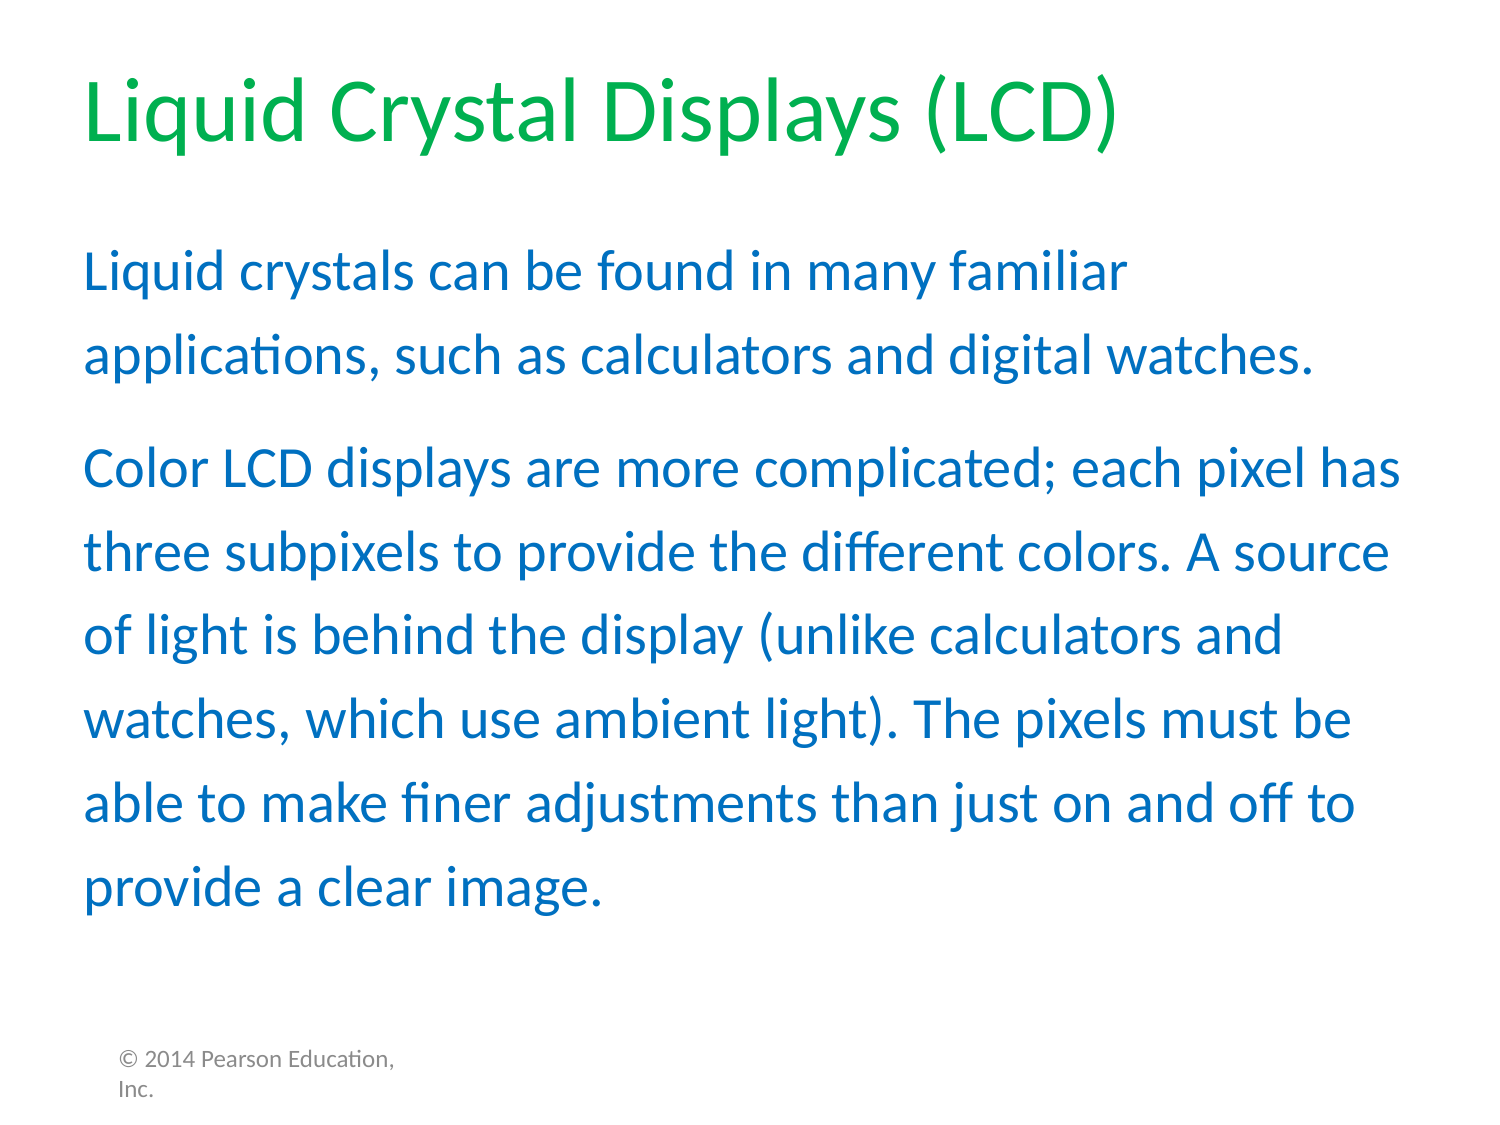

# Liquid Crystal Displays (LCD)
Liquid crystals can be found in many familiar applications, such as calculators and digital watches.
Color LCD displays are more complicated; each pixel has three subpixels to provide the different colors. A source of light is behind the display (unlike calculators and watches, which use ambient light). The pixels must be able to make finer adjustments than just on and off to provide a clear image.
© 2014 Pearson Education, Inc.